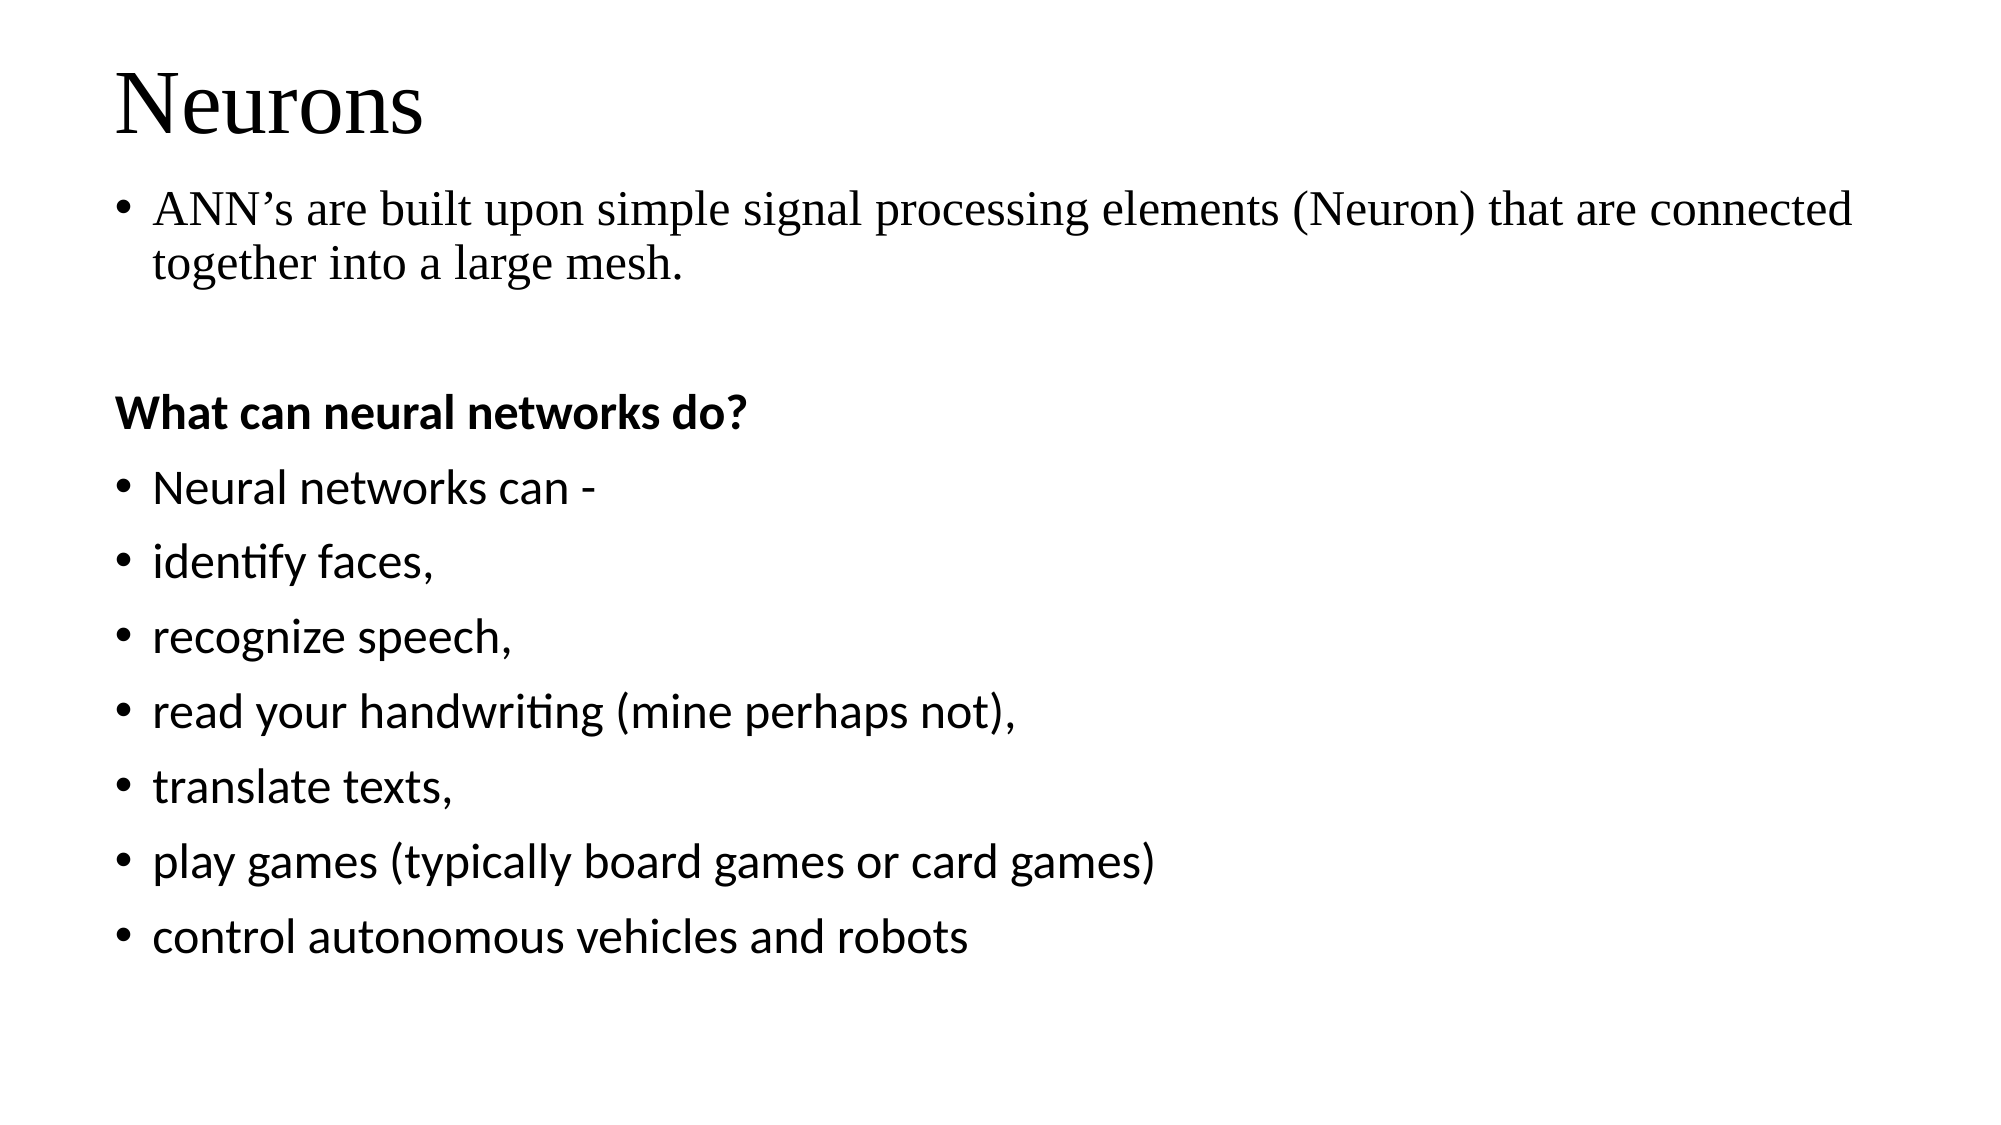

# Neurons
ANN’s are built upon simple signal processing elements (Neuron) that are connected together into a large mesh.

What can neural networks do?
Neural networks can -
identify faces,
recognize speech,
read your handwriting (mine perhaps not),
translate texts,
play games (typically board games or card games)
control autonomous vehicles and robots